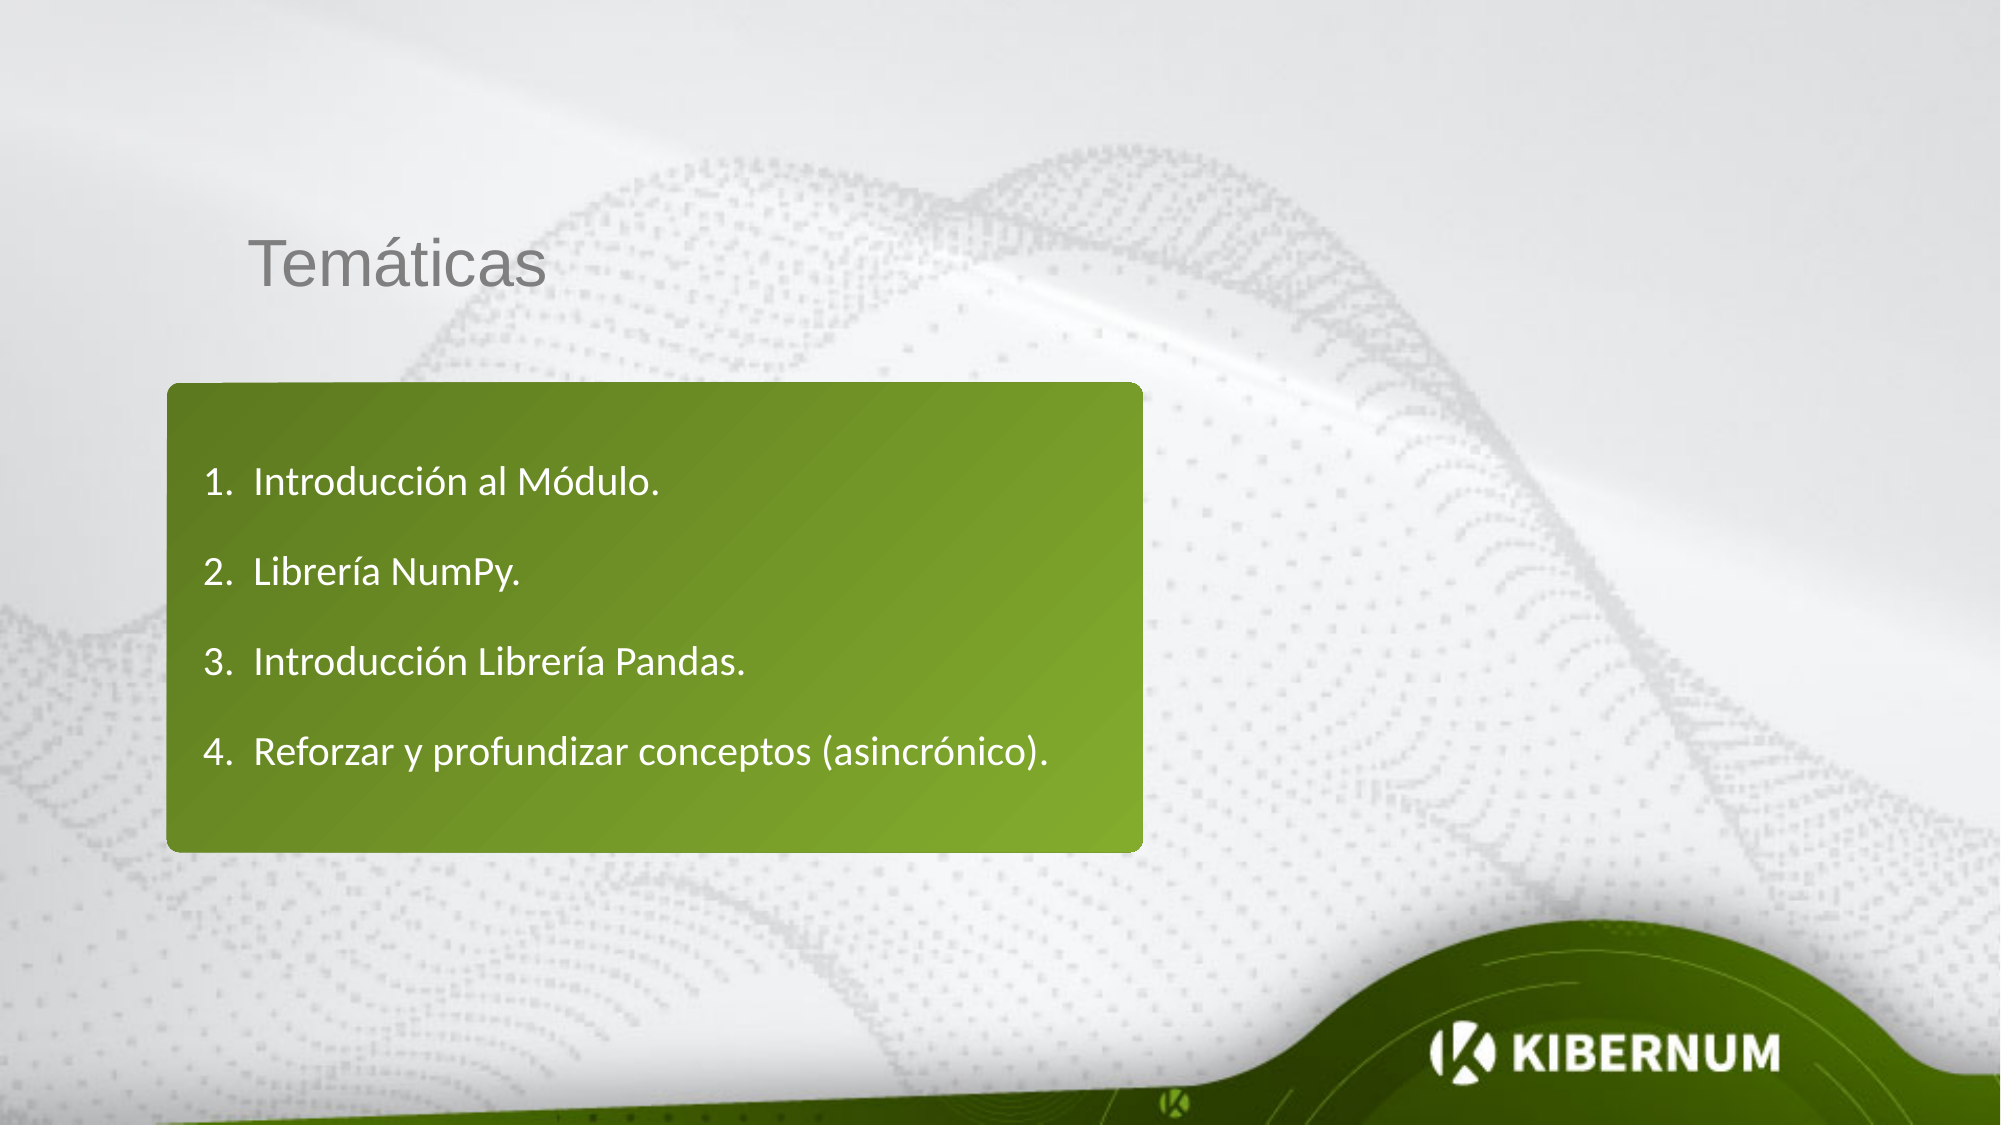

Temáticas
1.  Introducción al Módulo.

2.  Librería NumPy.

3.  Introducción Librería Pandas.

4.  Reforzar y profundizar conceptos (asincrónico).